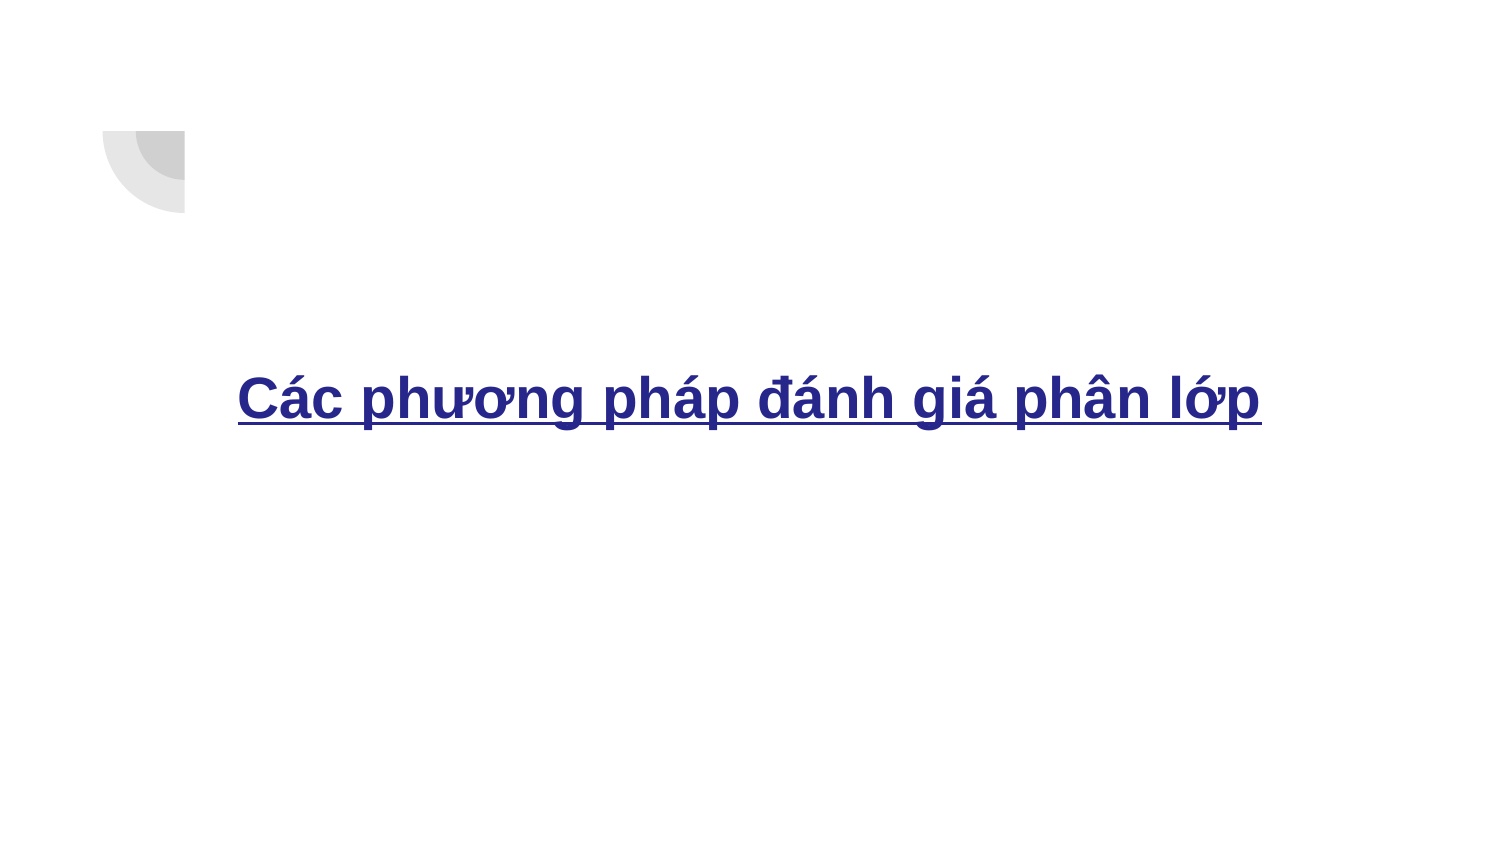

# Các phương pháp đánh giá phân lớp